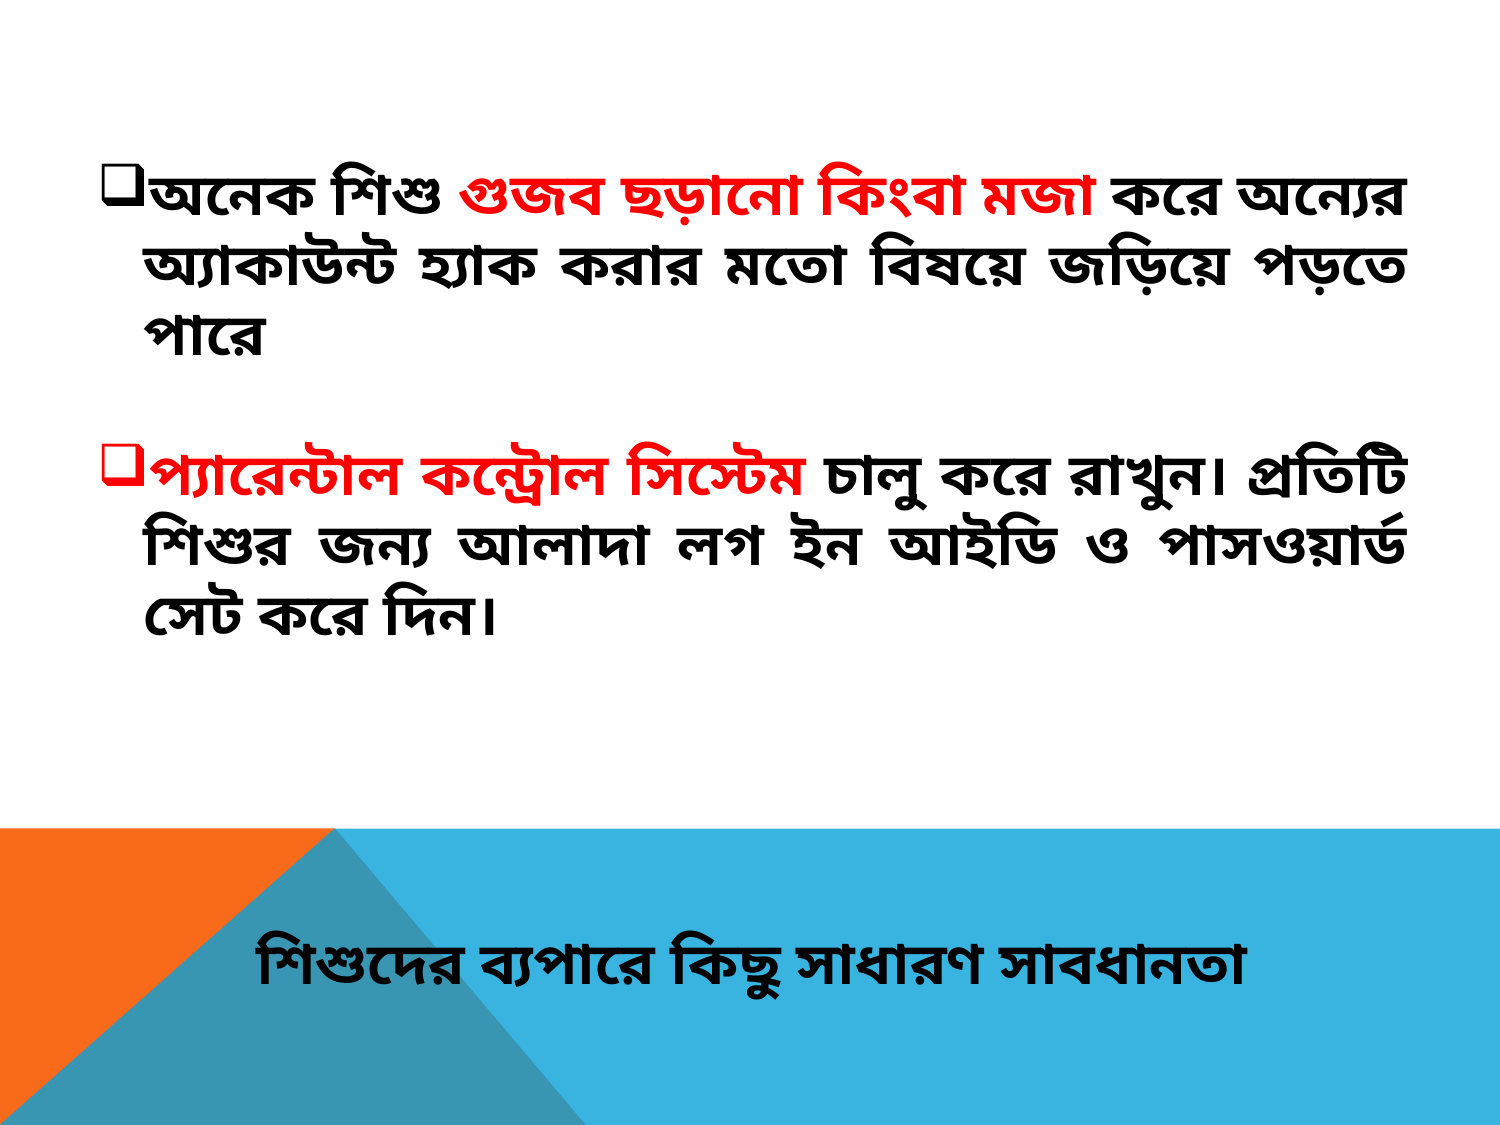

অনেক শিশু গুজব ছড়ানো কিংবা মজা করে অন্যের অ্যাকাউন্ট হ্যাক করার মতো বিষয়ে জড়িয়ে পড়তে পারে

প্যারেন্টাল কন্ট্রোল সিস্টেম চালু করে রাখুন। প্রতিটি শিশুর জন্য আলাদা লগ ইন আইডি ও পাসওয়ার্ড সেট করে দিন।

শিশুদের ব্যপারে কিছু সাধারণ সাবধানতা